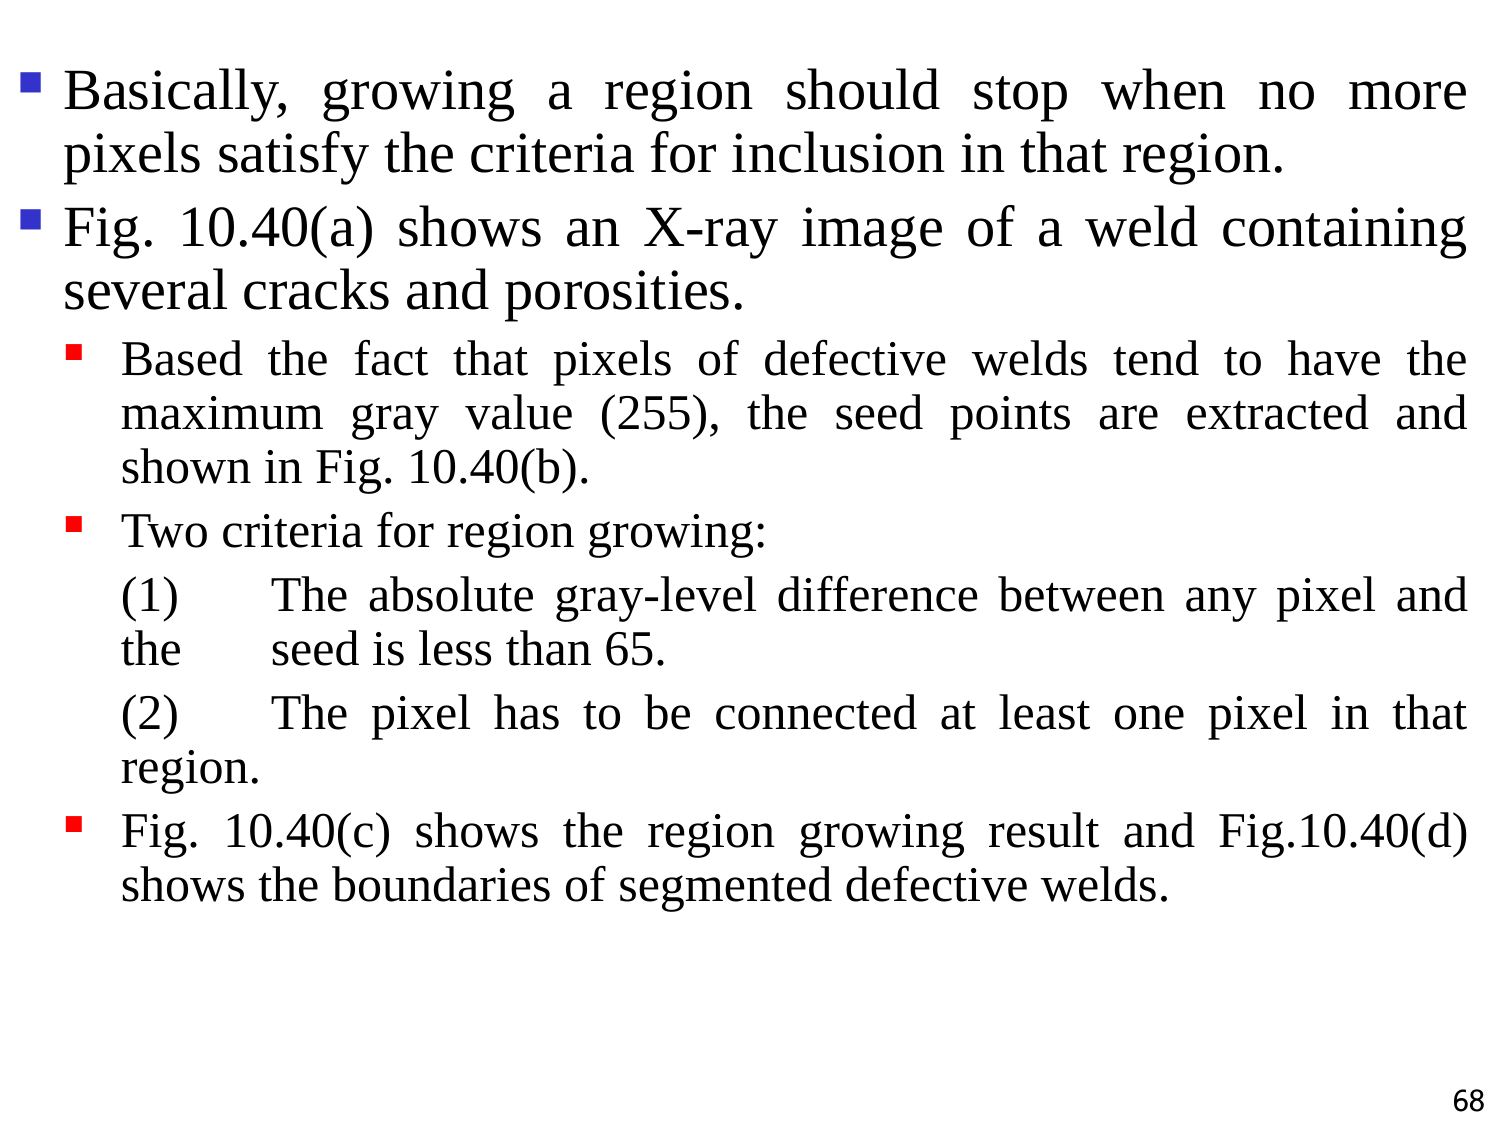

Basically, growing a region should stop when no more pixels satisfy the criteria for inclusion in that region.
Fig. 10.40(a) shows an X-ray image of a weld containing several cracks and porosities.
Based the fact that pixels of defective welds tend to have the maximum gray value (255), the seed points are extracted and shown in Fig. 10.40(b).
Two criteria for region growing:
	(1)	The absolute gray-level difference between any pixel and the 	seed is less than 65.
	(2)	The pixel has to be connected at least one pixel in that region.
Fig. 10.40(c) shows the region growing result and Fig.10.40(d) shows the boundaries of segmented defective welds.

68
#